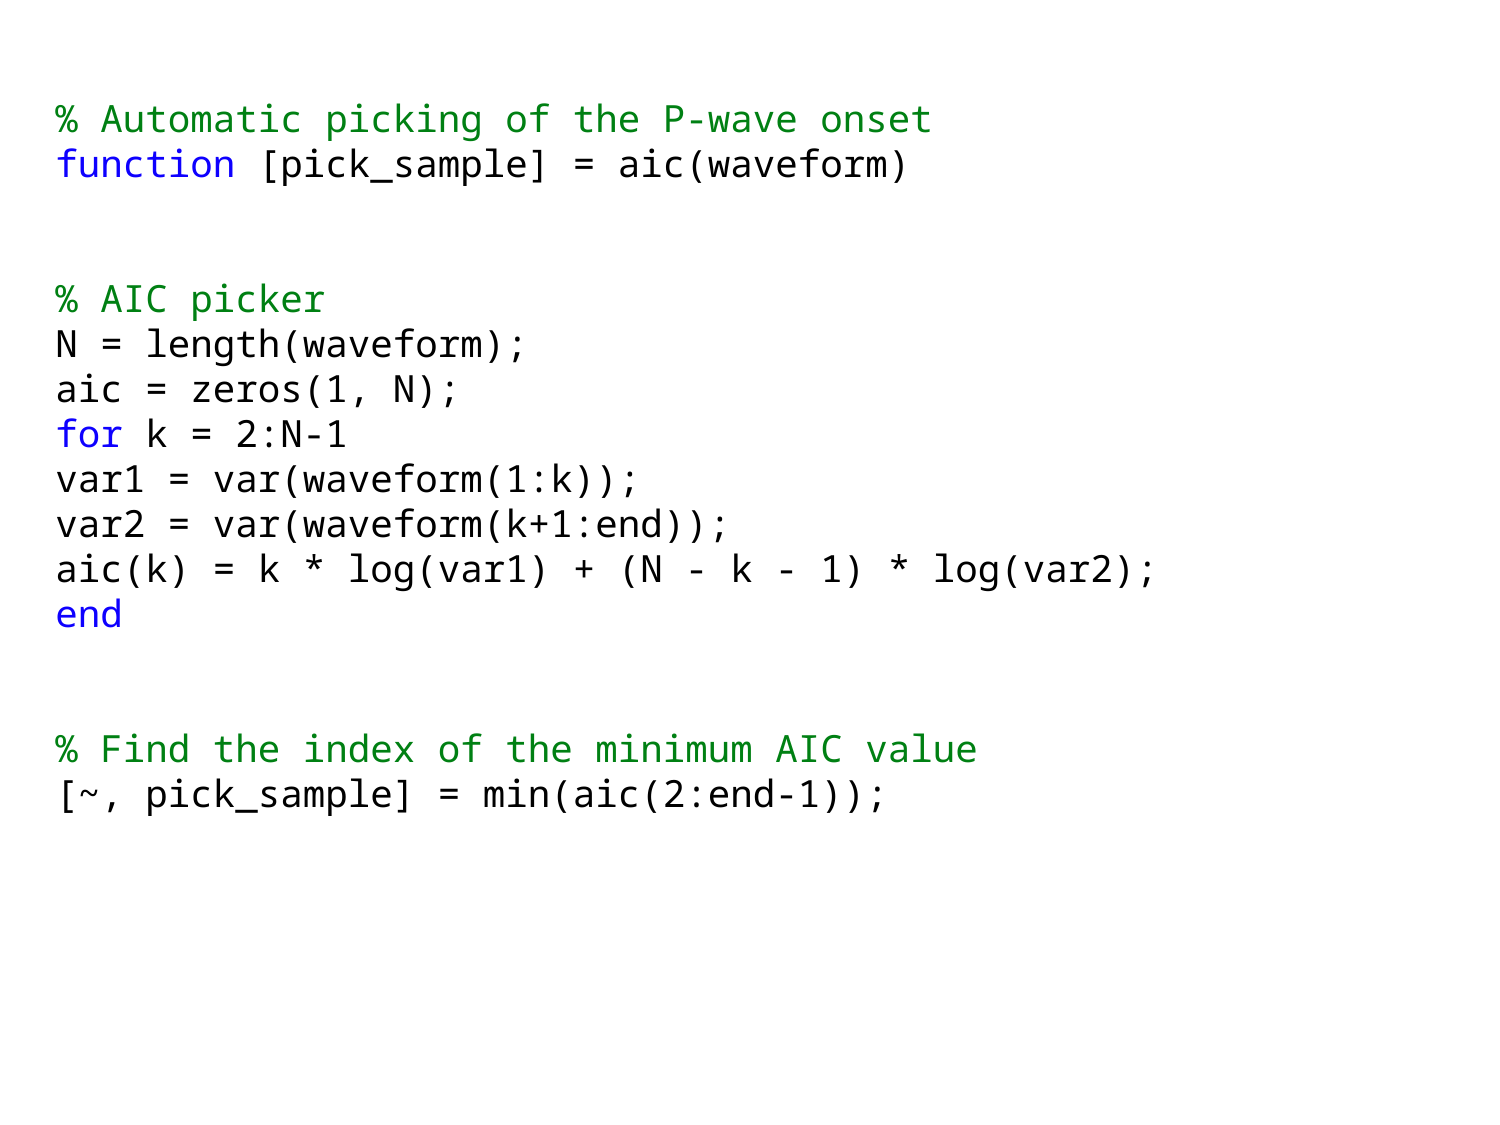

% Automatic picking of the P-wave onset
function [pick_sample] = aic(waveform)

% AIC picker
N = length(waveform);
aic = zeros(1, N);
for k = 2:N-1
var1 = var(waveform(1:k));
var2 = var(waveform(k+1:end));
aic(k) = k * log(var1) + (N - k - 1) * log(var2);
end

% Find the index of the minimum AIC value
[~, pick_sample] = min(aic(2:end-1));